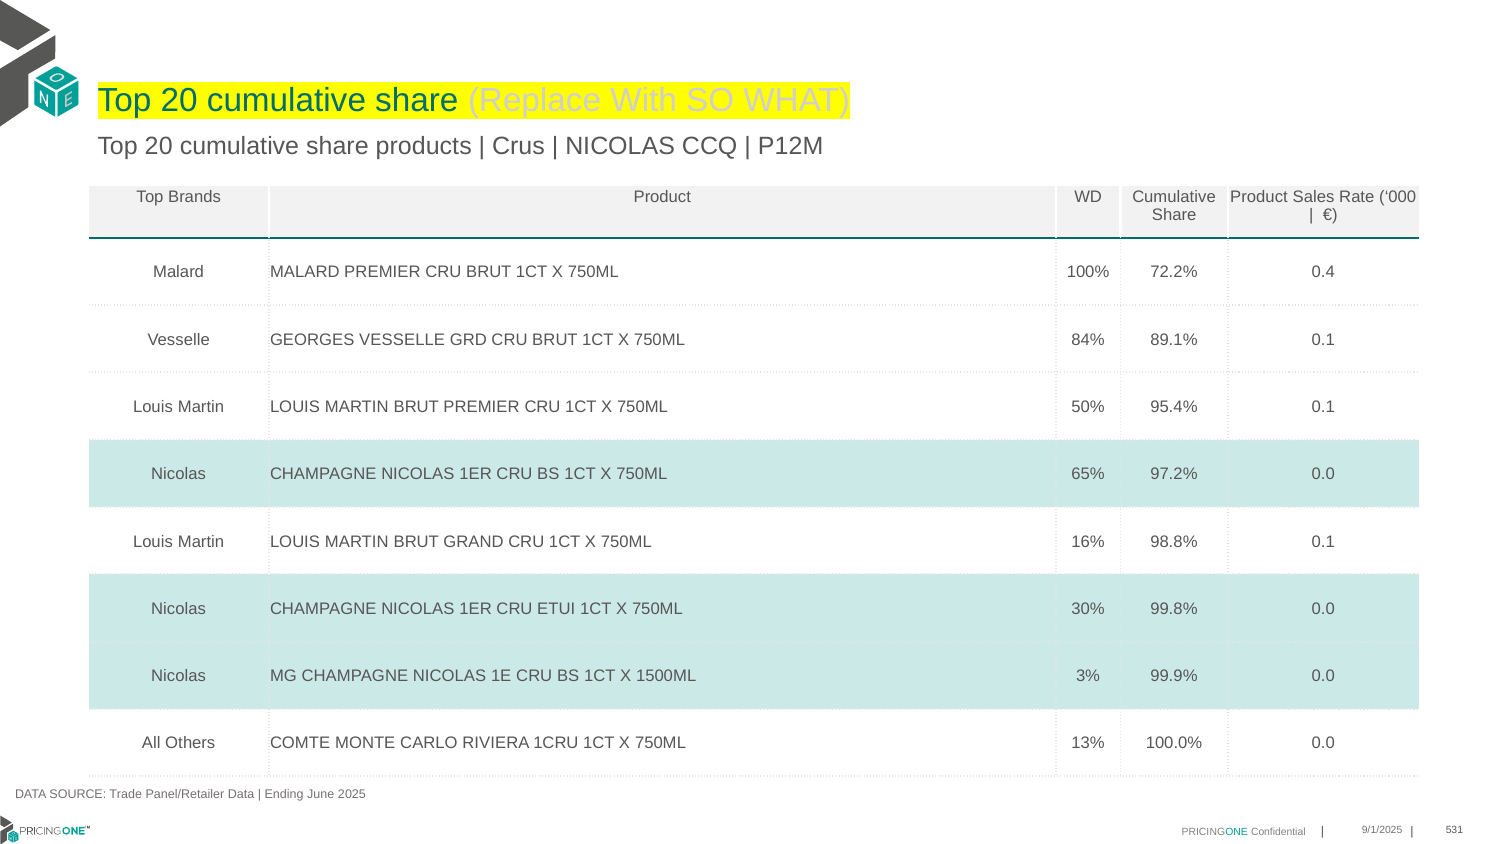

# Top 20 cumulative share (Replace With SO WHAT)
Top 20 cumulative share products | Crus | NICOLAS CCQ | P12M
| Top Brands | Product | WD | Cumulative Share | Product Sales Rate (‘000 | €) |
| --- | --- | --- | --- | --- |
| Malard | MALARD PREMIER CRU BRUT 1CT X 750ML | 100% | 72.2% | 0.4 |
| Vesselle | GEORGES VESSELLE GRD CRU BRUT 1CT X 750ML | 84% | 89.1% | 0.1 |
| Louis Martin | LOUIS MARTIN BRUT PREMIER CRU 1CT X 750ML | 50% | 95.4% | 0.1 |
| Nicolas | CHAMPAGNE NICOLAS 1ER CRU BS 1CT X 750ML | 65% | 97.2% | 0.0 |
| Louis Martin | LOUIS MARTIN BRUT GRAND CRU 1CT X 750ML | 16% | 98.8% | 0.1 |
| Nicolas | CHAMPAGNE NICOLAS 1ER CRU ETUI 1CT X 750ML | 30% | 99.8% | 0.0 |
| Nicolas | MG CHAMPAGNE NICOLAS 1E CRU BS 1CT X 1500ML | 3% | 99.9% | 0.0 |
| All Others | COMTE MONTE CARLO RIVIERA 1CRU 1CT X 750ML | 13% | 100.0% | 0.0 |
DATA SOURCE: Trade Panel/Retailer Data | Ending June 2025

9/1/2025
531